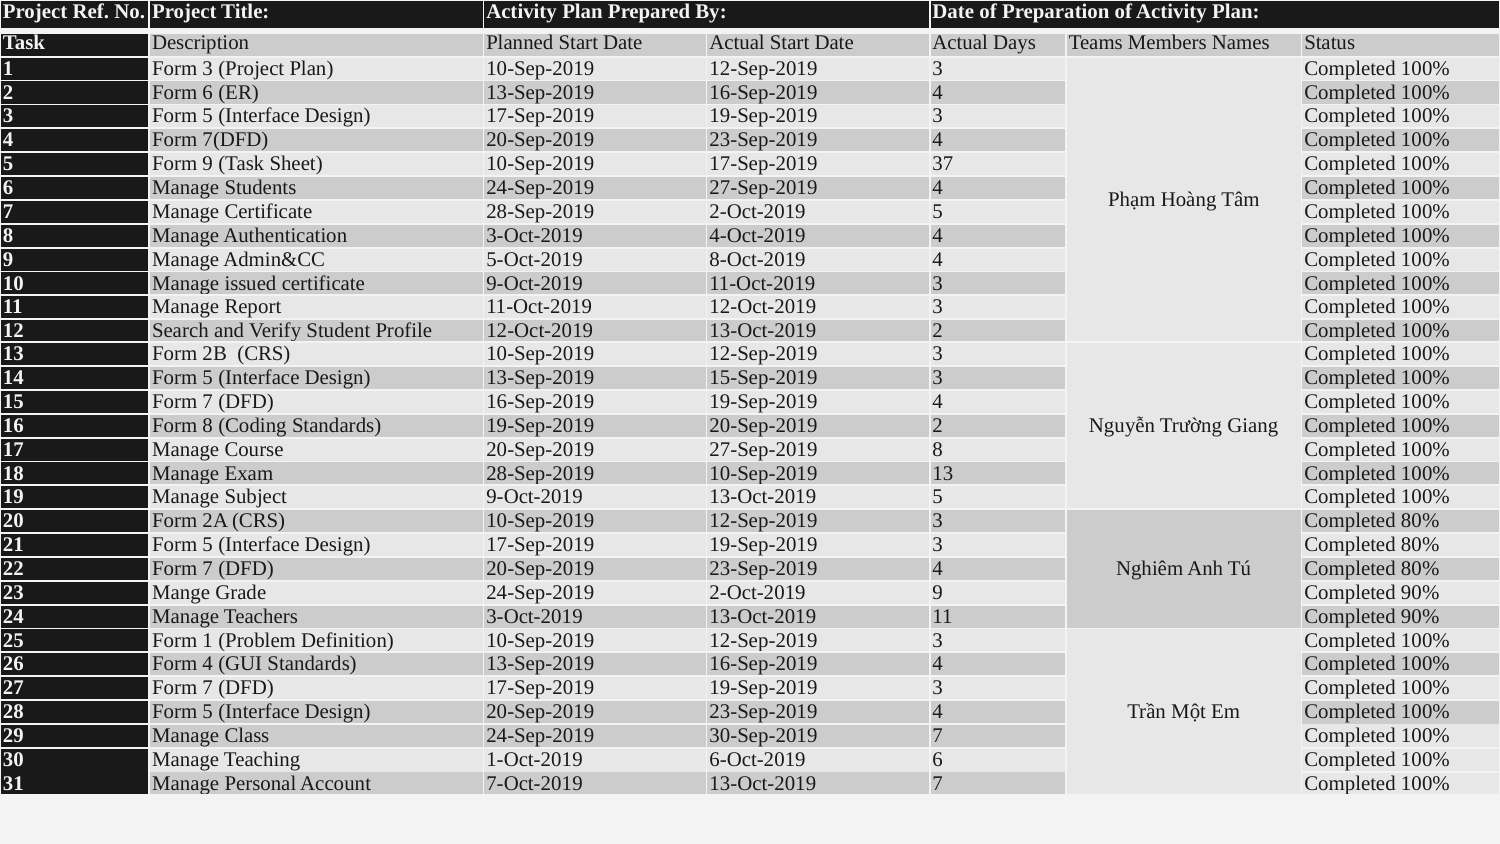

| Project Ref. No. | Project Title: | Activity Plan Prepared By: |  | Date of Preparation of Activity Plan: |  |  |
| --- | --- | --- | --- | --- | --- | --- |
| Task | Description | Planned Start Date | Actual Start Date | Actual Days | Teams Members Names | Status |
| 1 | Form 3 (Project Plan) | 10-Sep-2019 | 12-Sep-2019 | 3 | Phạm Hoàng Tâm | Completed 100% |
| 2 | Form 6 (ER) | 13-Sep-2019 | 16-Sep-2019 | 4 |  | Completed 100% |
| 3 | Form 5 (Interface Design) | 17-Sep-2019 | 19-Sep-2019 | 3 |  | Completed 100% |
| 4 | Form 7(DFD) | 20-Sep-2019 | 23-Sep-2019 | 4 |  | Completed 100% |
| 5 | Form 9 (Task Sheet) | 10-Sep-2019 | 17-Sep-2019 | 37 |  | Completed 100% |
| 6 | Manage Students | 24-Sep-2019 | 27-Sep-2019 | 4 |  | Completed 100% |
| 7 | Manage Certificate | 28-Sep-2019 | 2-Oct-2019 | 5 |  | Completed 100% |
| 8 | Manage Authentication | 3-Oct-2019 | 4-Oct-2019 | 4 |  | Completed 100% |
| 9 | Manage Admin&CC | 5-Oct-2019 | 8-Oct-2019 | 4 |  | Completed 100% |
| 10 | Manage issued certificate | 9-Oct-2019 | 11-Oct-2019 | 3 |  | Completed 100% |
| 11 | Manage Report | 11-Oct-2019 | 12-Oct-2019 | 3 |  | Completed 100% |
| 12 | Search and Verify Student Profile | 12-Oct-2019 | 13-Oct-2019 | 2 |  | Completed 100% |
| 13 | Form 2B (CRS) | 10-Sep-2019 | 12-Sep-2019 | 3 | Nguyễn Trường Giang | Completed 100% |
| 14 | Form 5 (Interface Design) | 13-Sep-2019 | 15-Sep-2019 | 3 |  | Completed 100% |
| 15 | Form 7 (DFD) | 16-Sep-2019 | 19-Sep-2019 | 4 |  | Completed 100% |
| 16 | Form 8 (Coding Standards) | 19-Sep-2019 | 20-Sep-2019 | 2 |  | Completed 100% |
| 17 | Manage Course | 20-Sep-2019 | 27-Sep-2019 | 8 |  | Completed 100% |
| 18 | Manage Exam | 28-Sep-2019 | 10-Sep-2019 | 13 |  | Completed 100% |
| 19 | Manage Subject | 9-Oct-2019 | 13-Oct-2019 | 5 |  | Completed 100% |
| 20 | Form 2A (CRS) | 10-Sep-2019 | 12-Sep-2019 | 3 | Nghiêm Anh Tú | Completed 80% |
| 21 | Form 5 (Interface Design) | 17-Sep-2019 | 19-Sep-2019 | 3 |  | Completed 80% |
| 22 | Form 7 (DFD) | 20-Sep-2019 | 23-Sep-2019 | 4 |  | Completed 80% |
| 23 | Mange Grade | 24-Sep-2019 | 2-Oct-2019 | 9 |  | Completed 90% |
| 24 | Manage Teachers | 3-Oct-2019 | 13-Oct-2019 | 11 |  | Completed 90% |
| 25 | Form 1 (Problem Definition) | 10-Sep-2019 | 12-Sep-2019 | 3 | Trần Một Em | Completed 100% |
| 26 | Form 4 (GUI Standards) | 13-Sep-2019 | 16-Sep-2019 | 4 |  | Completed 100% |
| 27 | Form 7 (DFD) | 17-Sep-2019 | 19-Sep-2019 | 3 |  | Completed 100% |
| 28 | Form 5 (Interface Design) | 20-Sep-2019 | 23-Sep-2019 | 4 |  | Completed 100% |
|  |  |  |  |  |  | Completed 100% |
| 29 | Manage Class | 24-Sep-2019 | 30-Sep-2019 | 7 |  |  |
| 30 | Manage Teaching | 1-Oct-2019 | 6-Oct-2019 | 6 |  | Completed 100% |
| 31 | Manage Personal Account | 7-Oct-2019 | 13-Oct-2019 | 7 |  |  |
|  |  |  |  |  |  | Completed 100% |